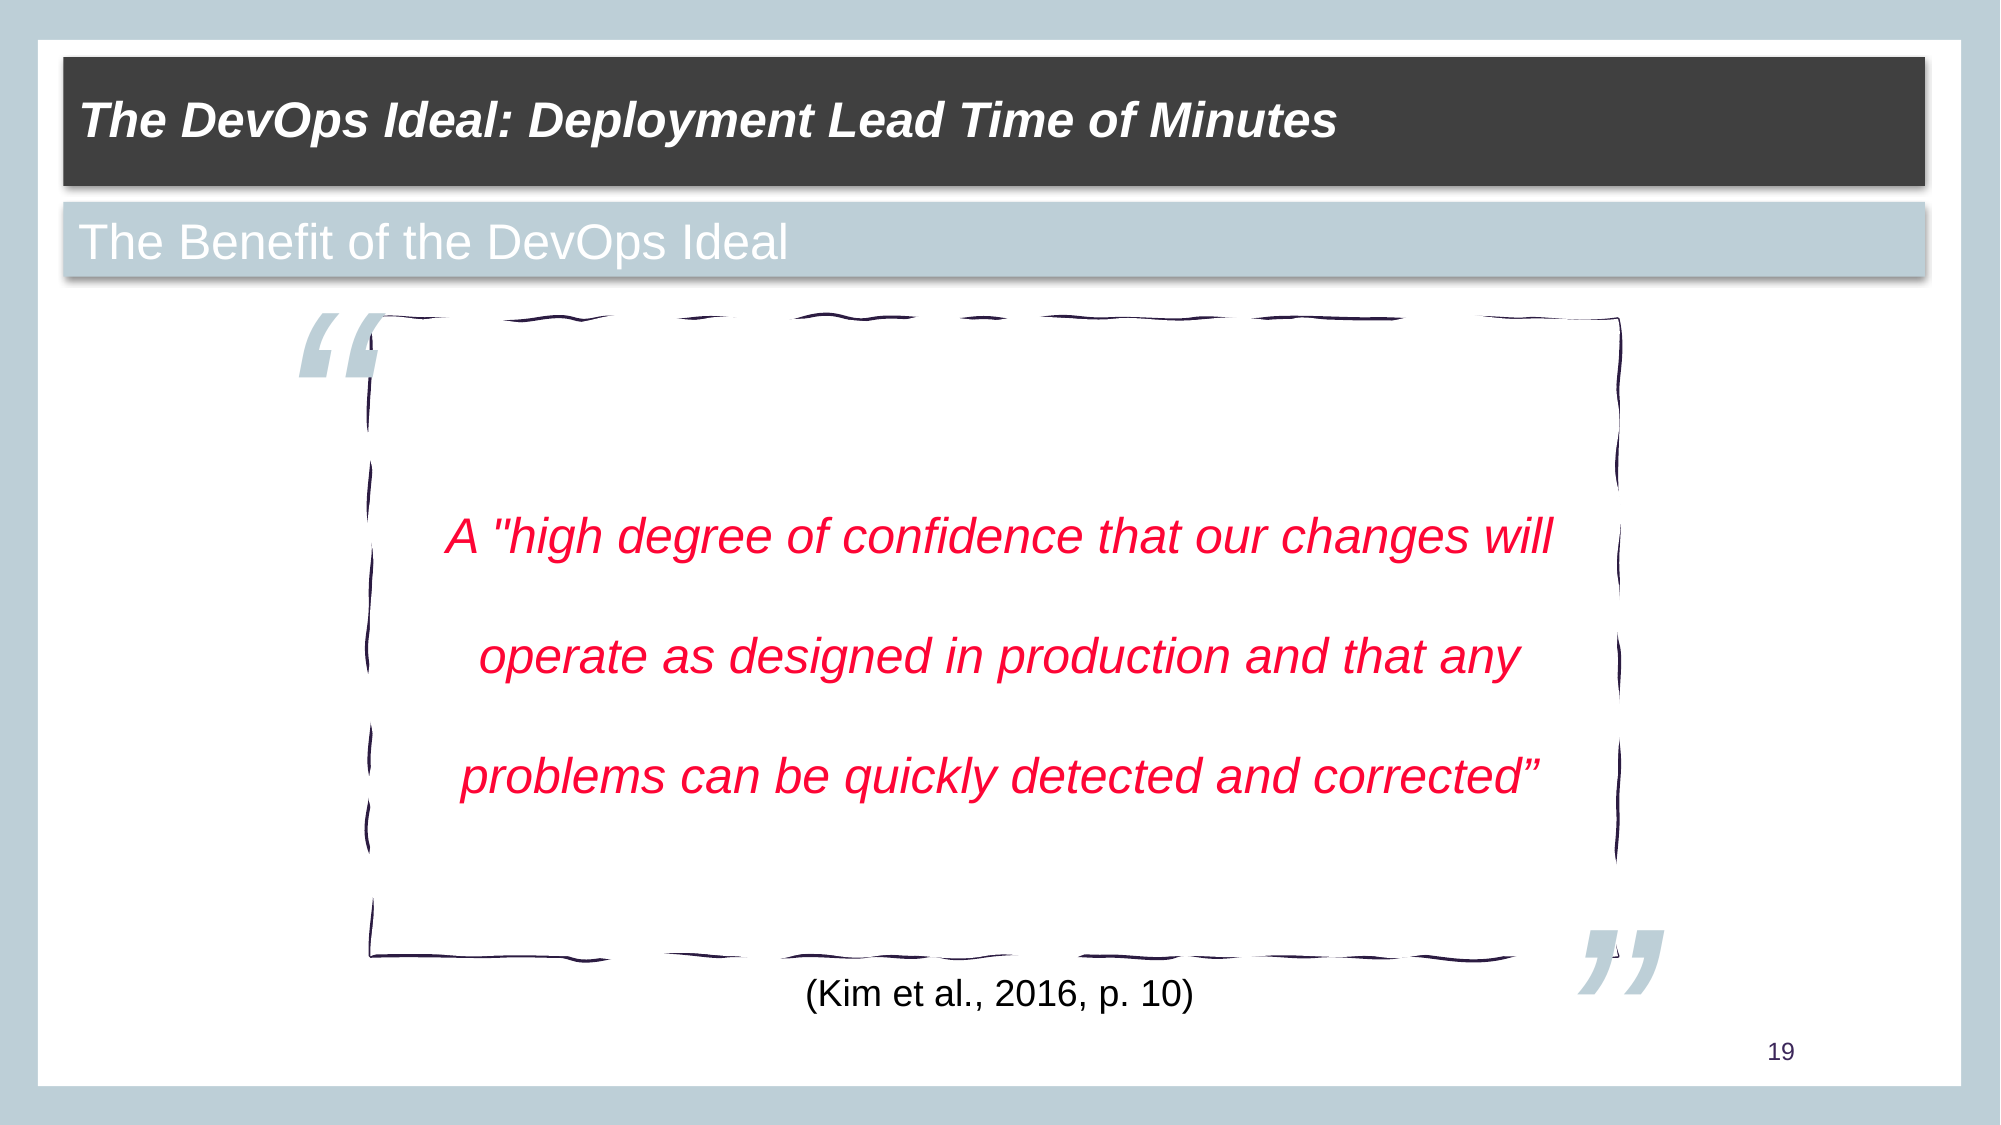

# The DevOps Ideal: Deployment Lead Time of Minutes
The Benefit of the DevOps Ideal
“

A "high degree of confidence that our changes will operate as designed in production and that any problems can be quickly detected and corrected”
”
(Kim et al., 2016, p. 10)
19